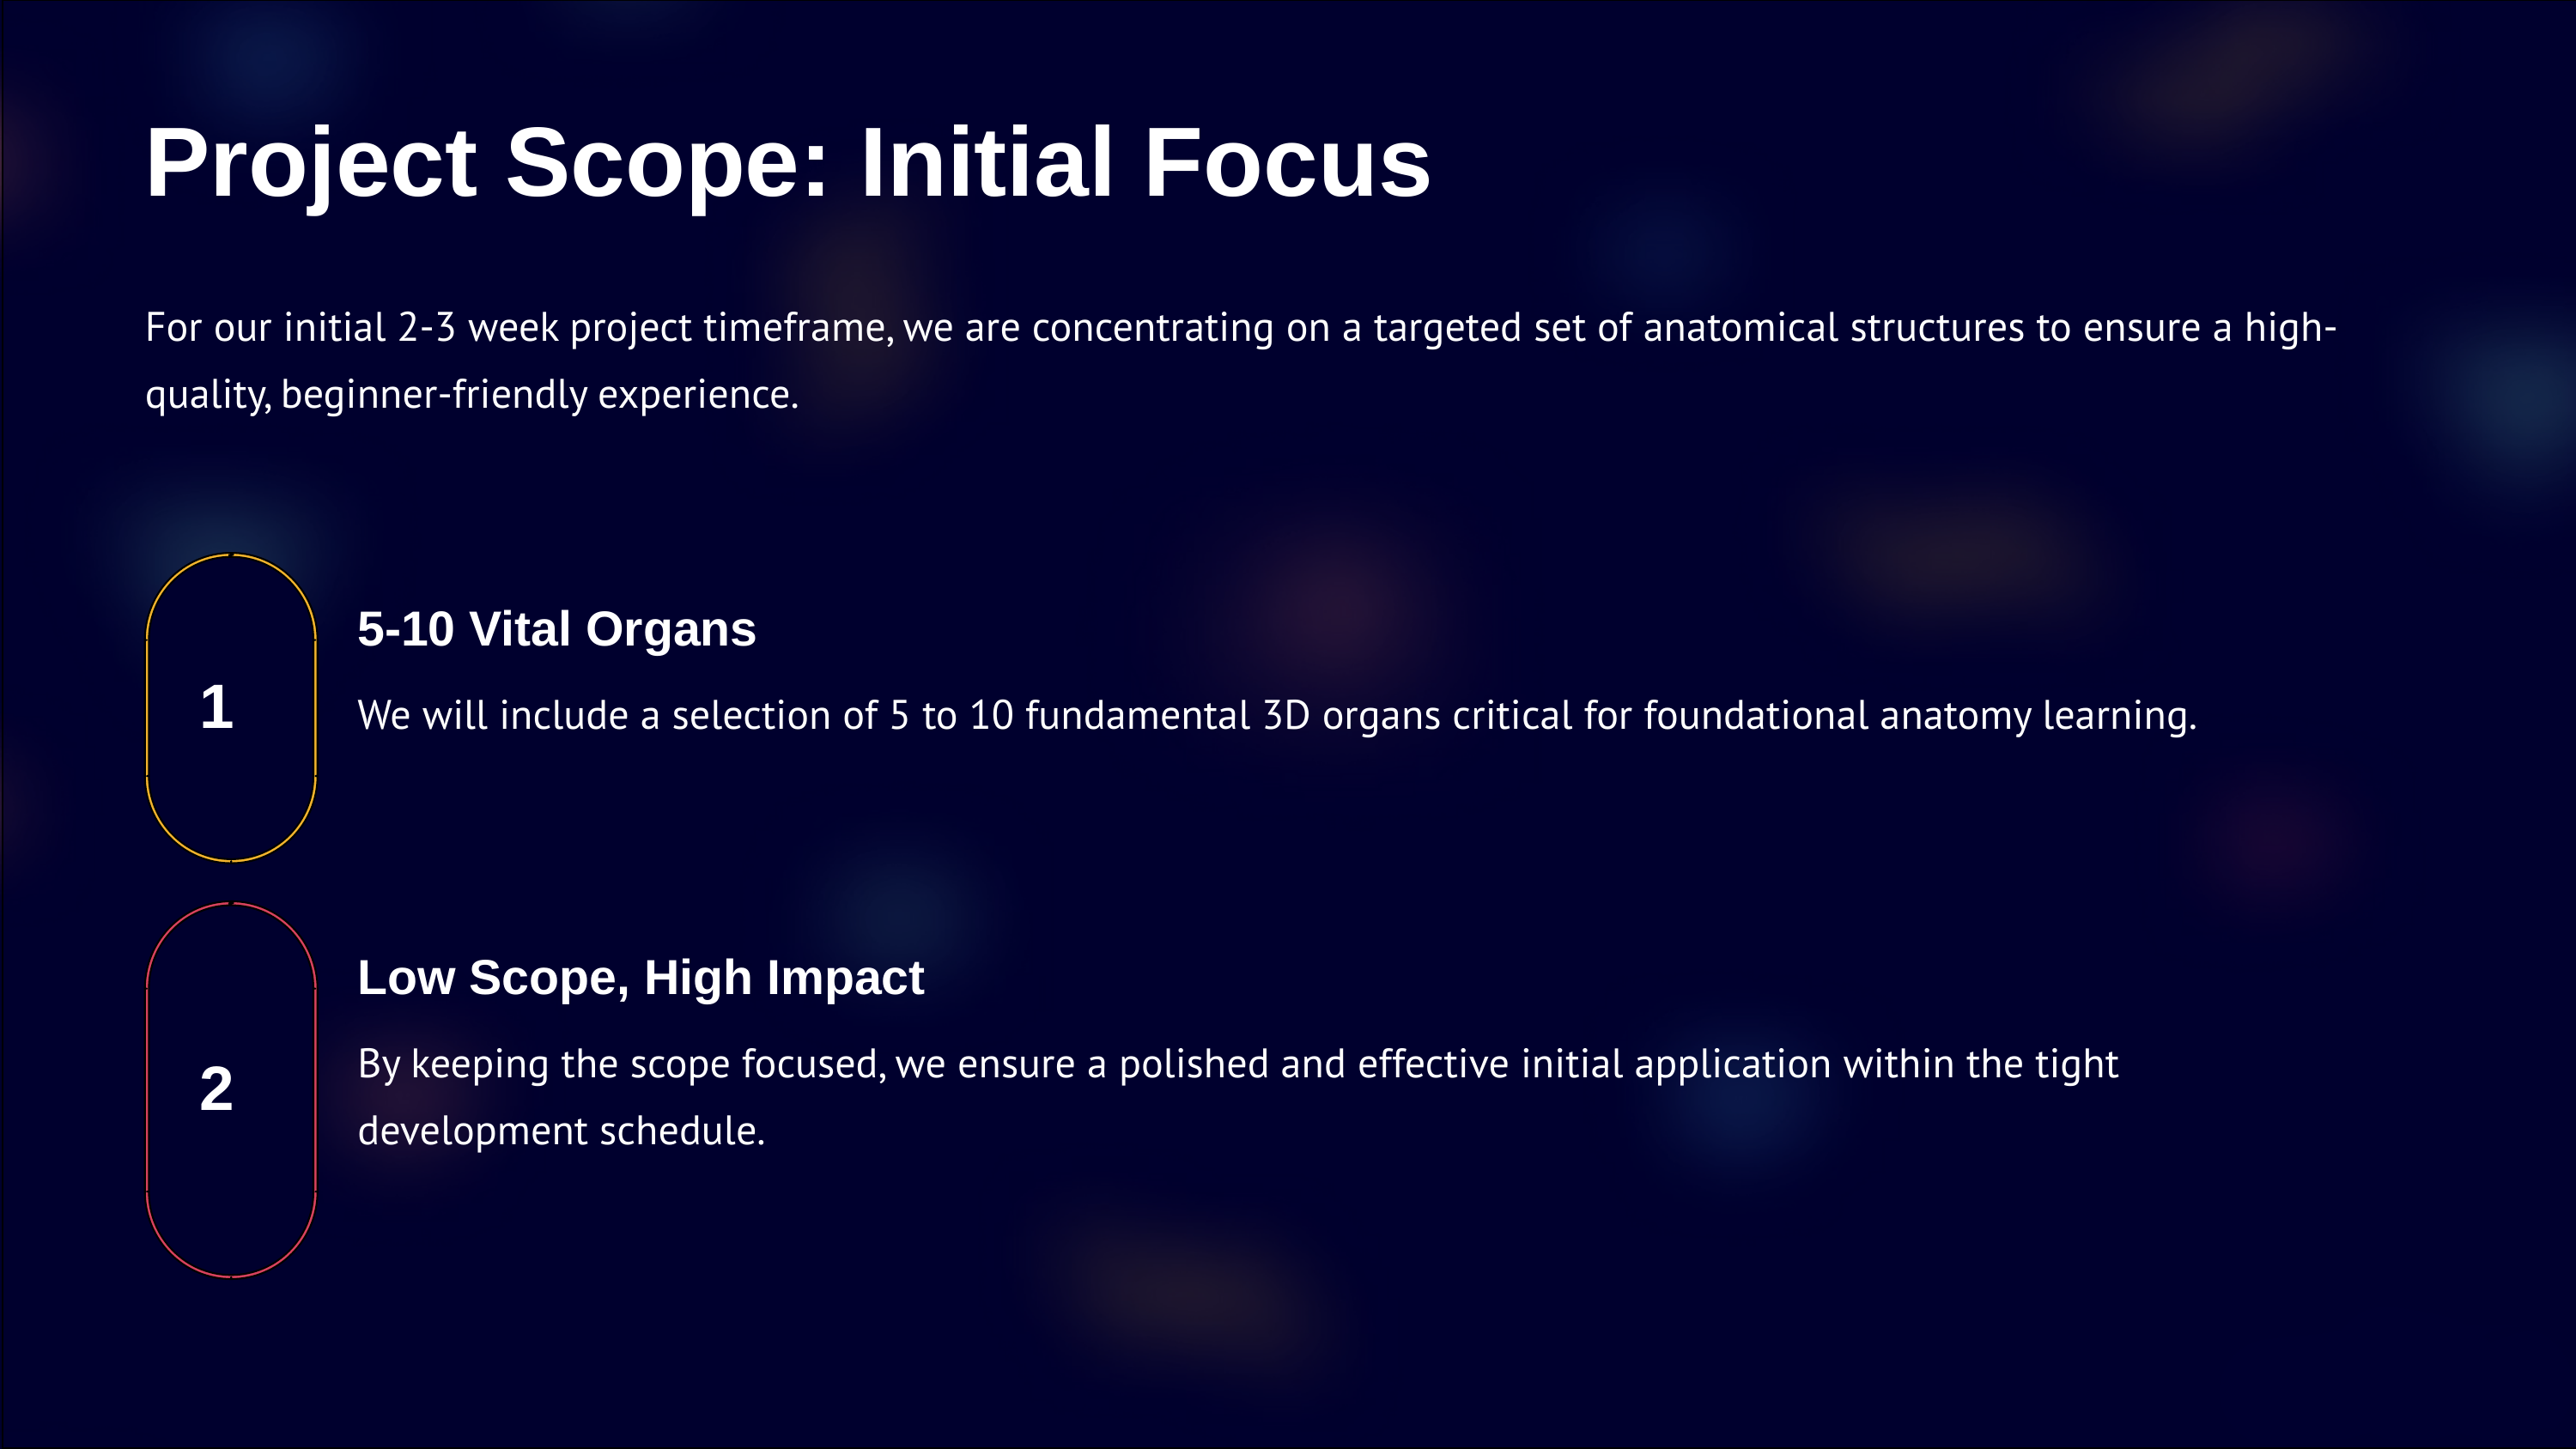

Project Scope: Initial Focus
For our initial 2-3 week project timeframe, we are concentrating on a targeted set of anatomical structures to ensure a high-quality, beginner-friendly experience.

5-10 Vital Organs
We will include a selection of 5 to 10 fundamental 3D organs critical for foundational anatomy learning.
1

Low Scope, High Impact
By keeping the scope focused, we ensure a polished and effective initial application within the tight development schedule.
2